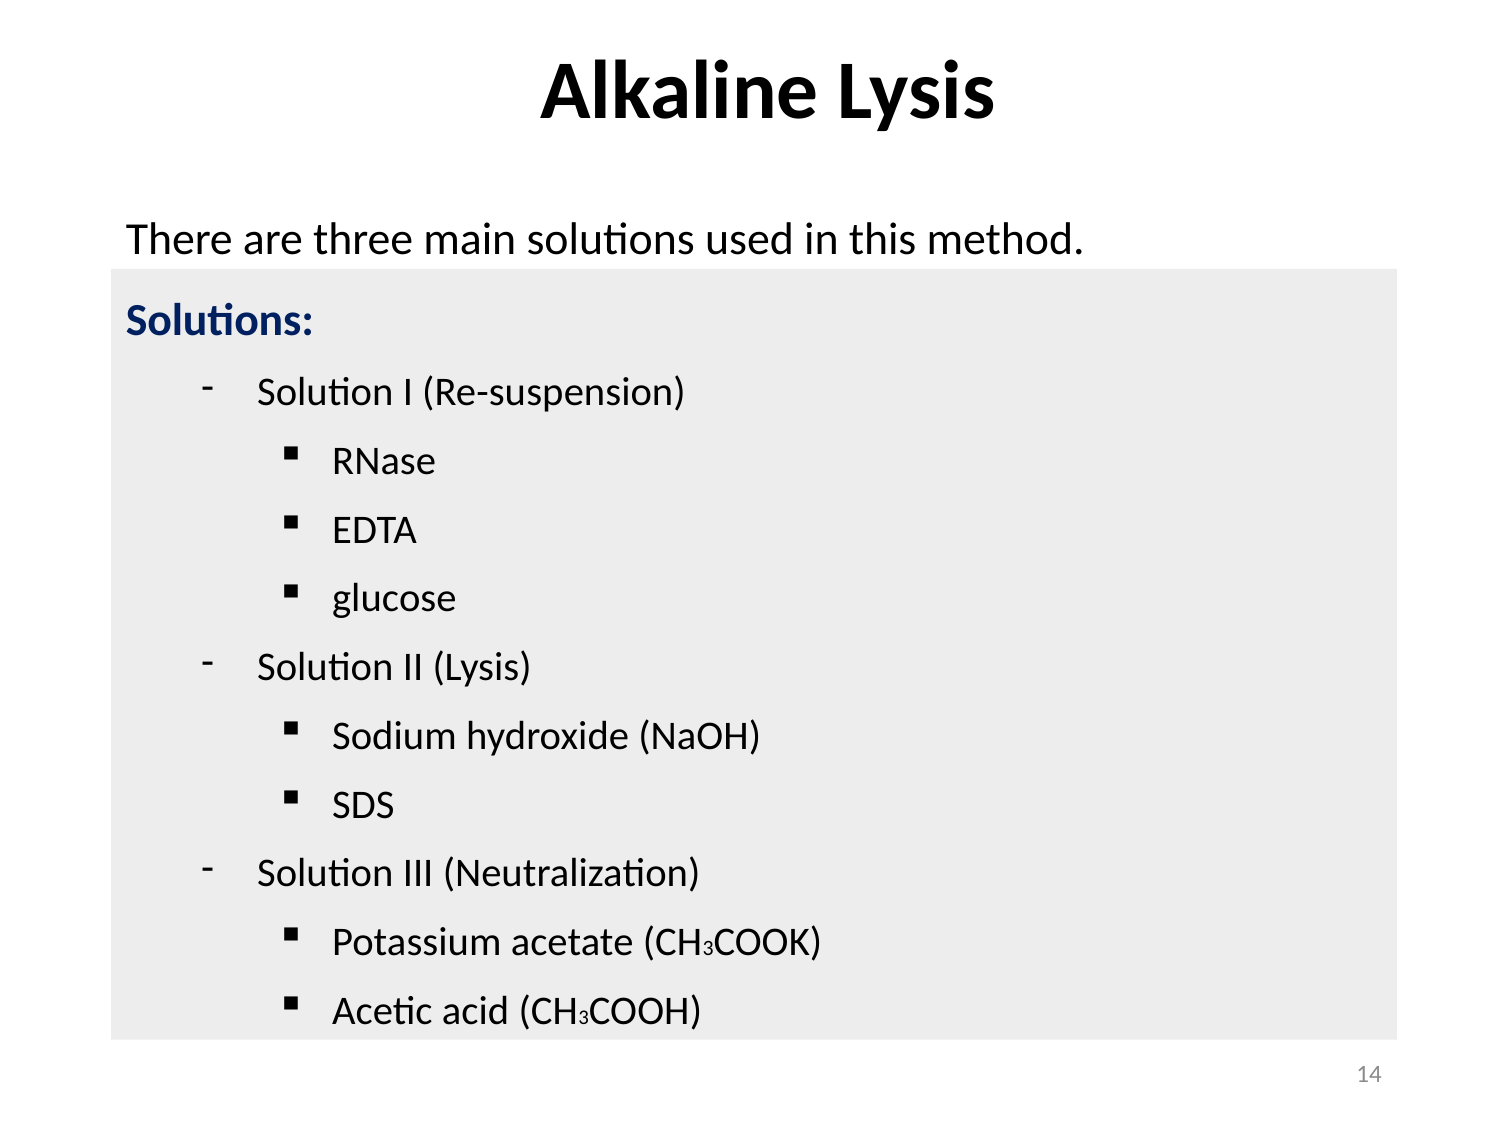

Alkaline Lysis
There are three main solutions used in this method.
Solutions:
Solution I (Re-suspension)
RNase
EDTA
glucose
Solution II (Lysis)
Sodium hydroxide (NaOH)
SDS
Solution III (Neutralization)
Potassium acetate (CH3COOK)
Acetic acid (CH3COOH)
14